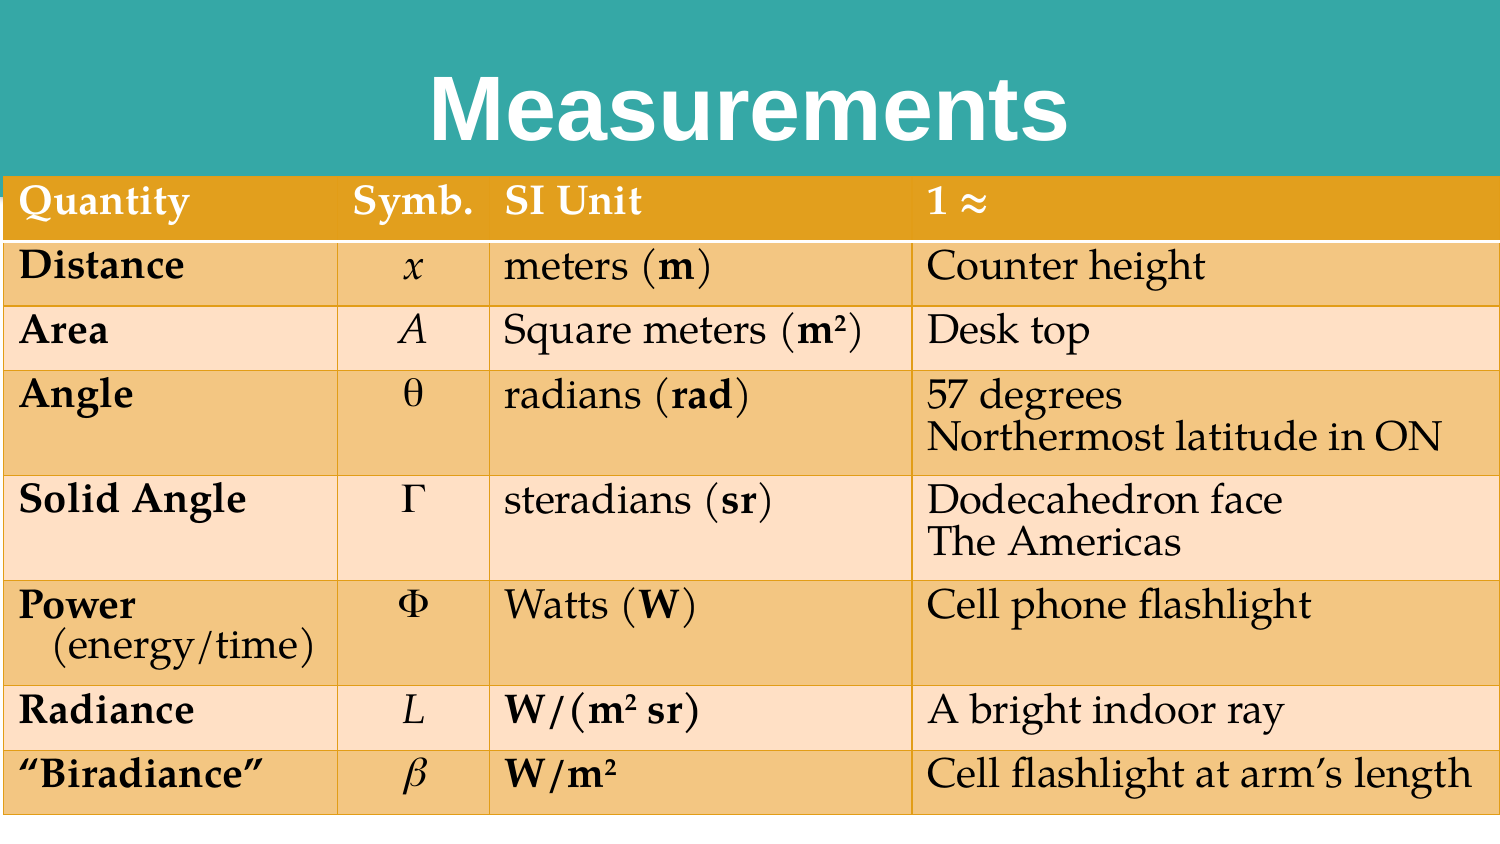

# Measurements
| Quantity | Symb. | SI Unit | 1 ≈ |
| --- | --- | --- | --- |
| Distance | x | meters (m) | Counter height |
| Area | A | Square meters (m2) | Desk top |
| Angle | θ | radians (rad) | 57 degrees Northermost latitude in ON |
| Solid Angle | Γ | steradians (sr) | Dodecahedron face The Americas |
| Power (energy/time) | Φ | Watts (W) | Cell phone flashlight |
| Radiance | L | W/(m2 sr) | A bright indoor ray |
| “Biradiance” | β | W/m2 | Cell flashlight at arm’s length |